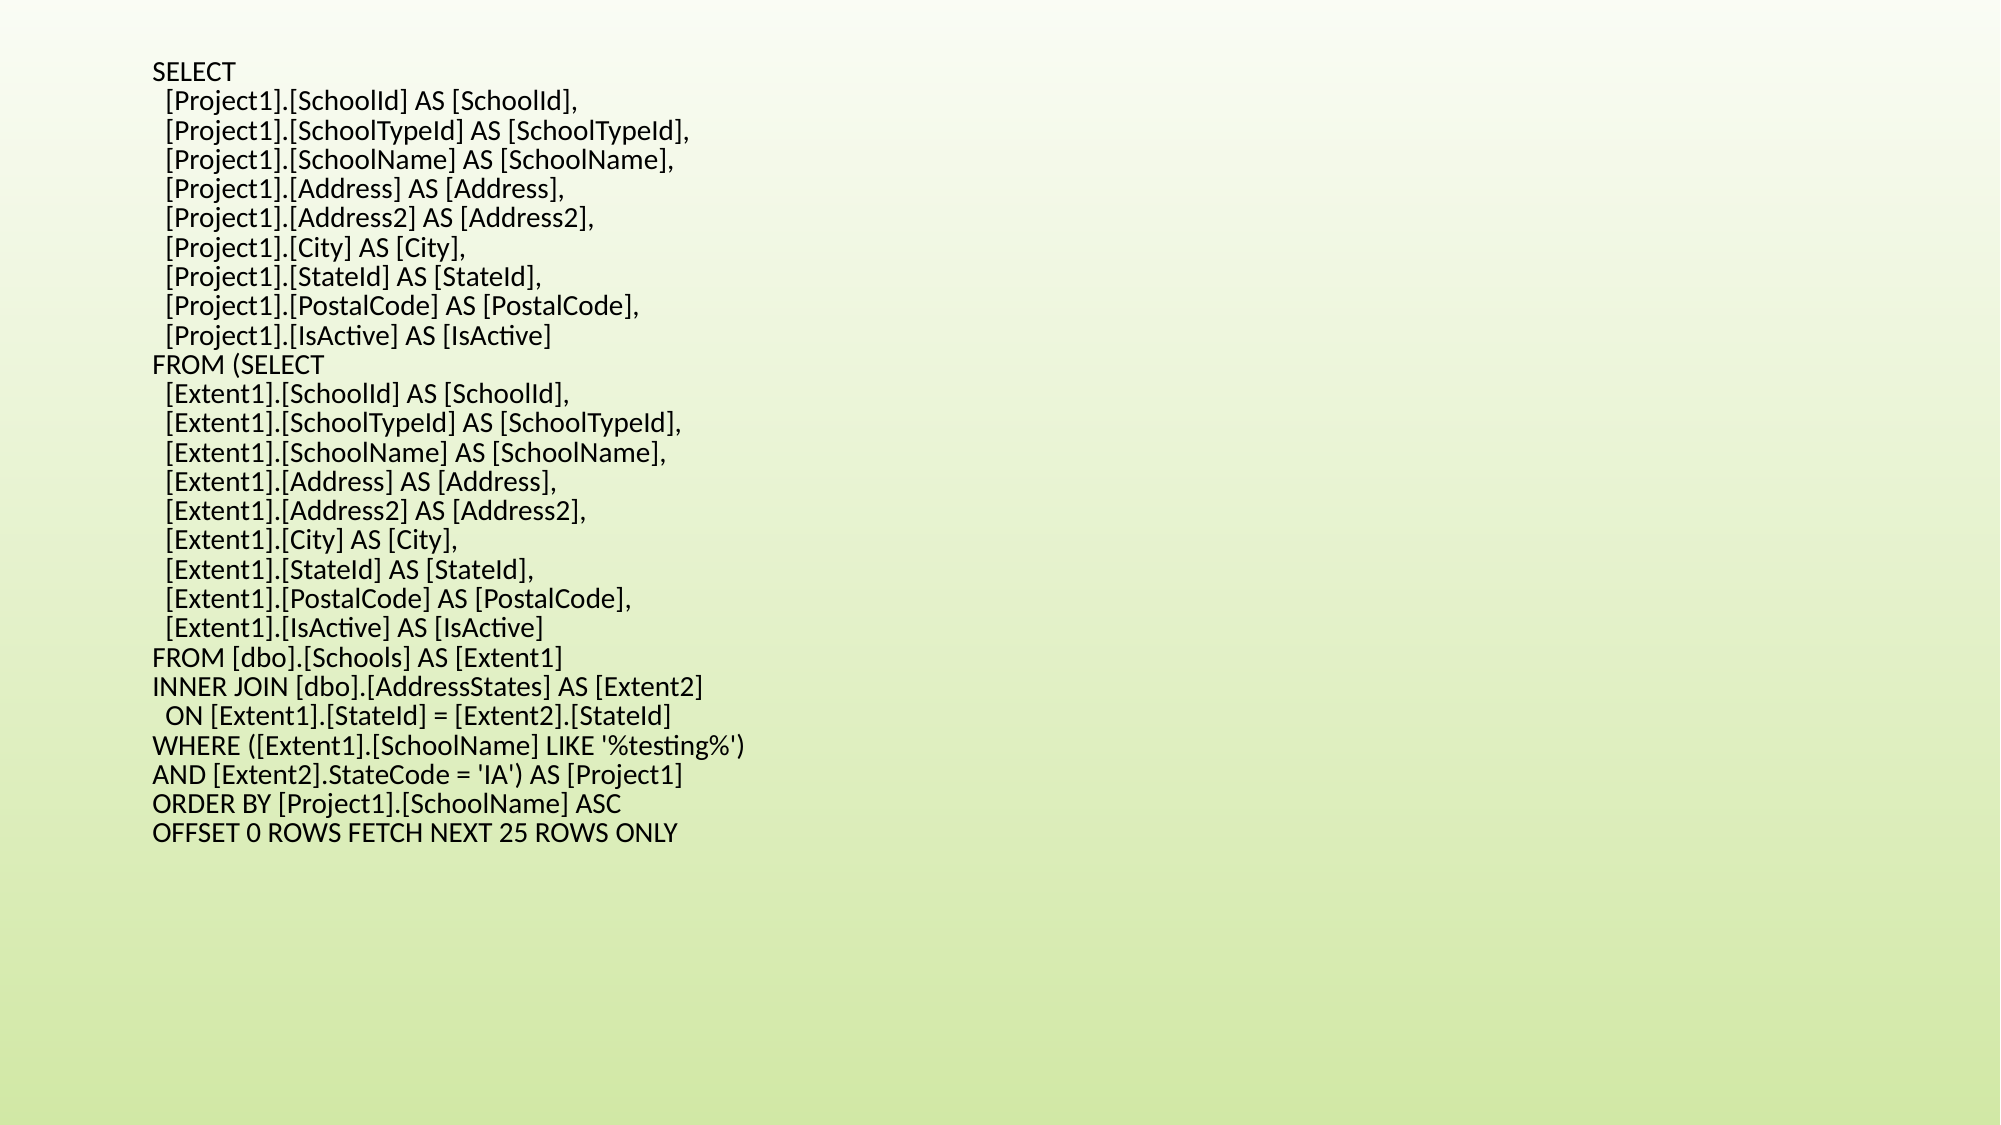

| SELECT [Project1].[SchoolId] AS [SchoolId], [Project1].[SchoolTypeId] AS [SchoolTypeId], [Project1].[SchoolName] AS [SchoolName], [Project1].[Address] AS [Address], [Project1].[Address2] AS [Address2], [Project1].[City] AS [City], [Project1].[StateId] AS [StateId], [Project1].[PostalCode] AS [PostalCode], [Project1].[IsActive] AS [IsActive] FROM (SELECT [Extent1].[SchoolId] AS [SchoolId], [Extent1].[SchoolTypeId] AS [SchoolTypeId], [Extent1].[SchoolName] AS [SchoolName], [Extent1].[Address] AS [Address], [Extent1].[Address2] AS [Address2], [Extent1].[City] AS [City], [Extent1].[StateId] AS [StateId], [Extent1].[PostalCode] AS [PostalCode], [Extent1].[IsActive] AS [IsActive] FROM [dbo].[Schools] AS [Extent1] INNER JOIN [dbo].[AddressStates] AS [Extent2] ON [Extent1].[StateId] = [Extent2].[StateId] WHERE ([Extent1].[SchoolName] LIKE '%testing%') AND [Extent2].StateCode = 'IA') AS [Project1] ORDER BY [Project1].[SchoolName] ASC OFFSET 0 ROWS FETCH NEXT 25 ROWS ONLY |
| --- |